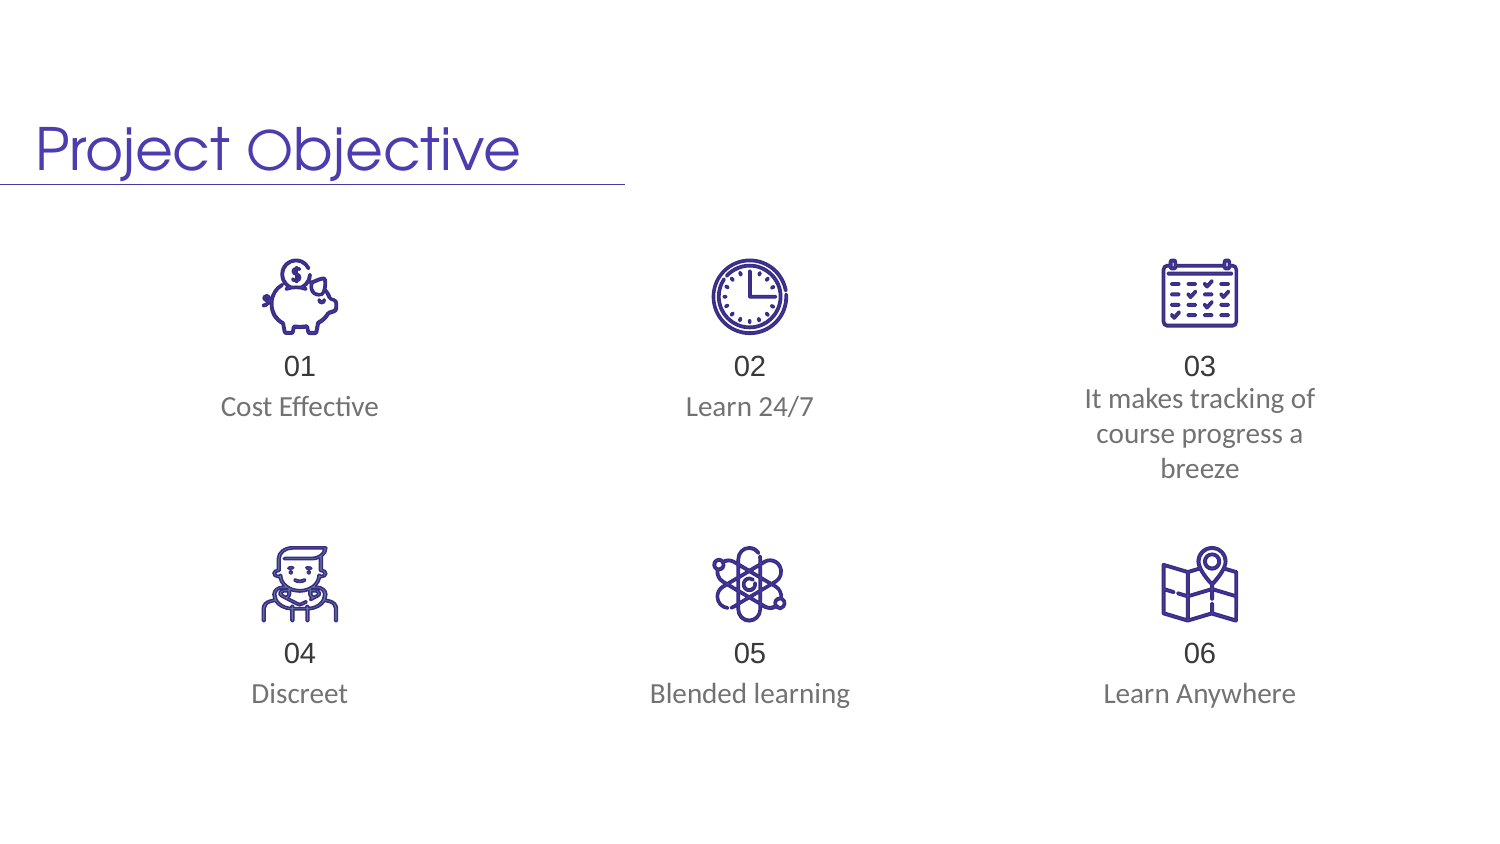

Project Objective

01
02
03
It makes tracking of course progress a breeze
Cost Effective
Learn 24/7

04
05
06
Discreet
Blended learning
Learn Anywhere